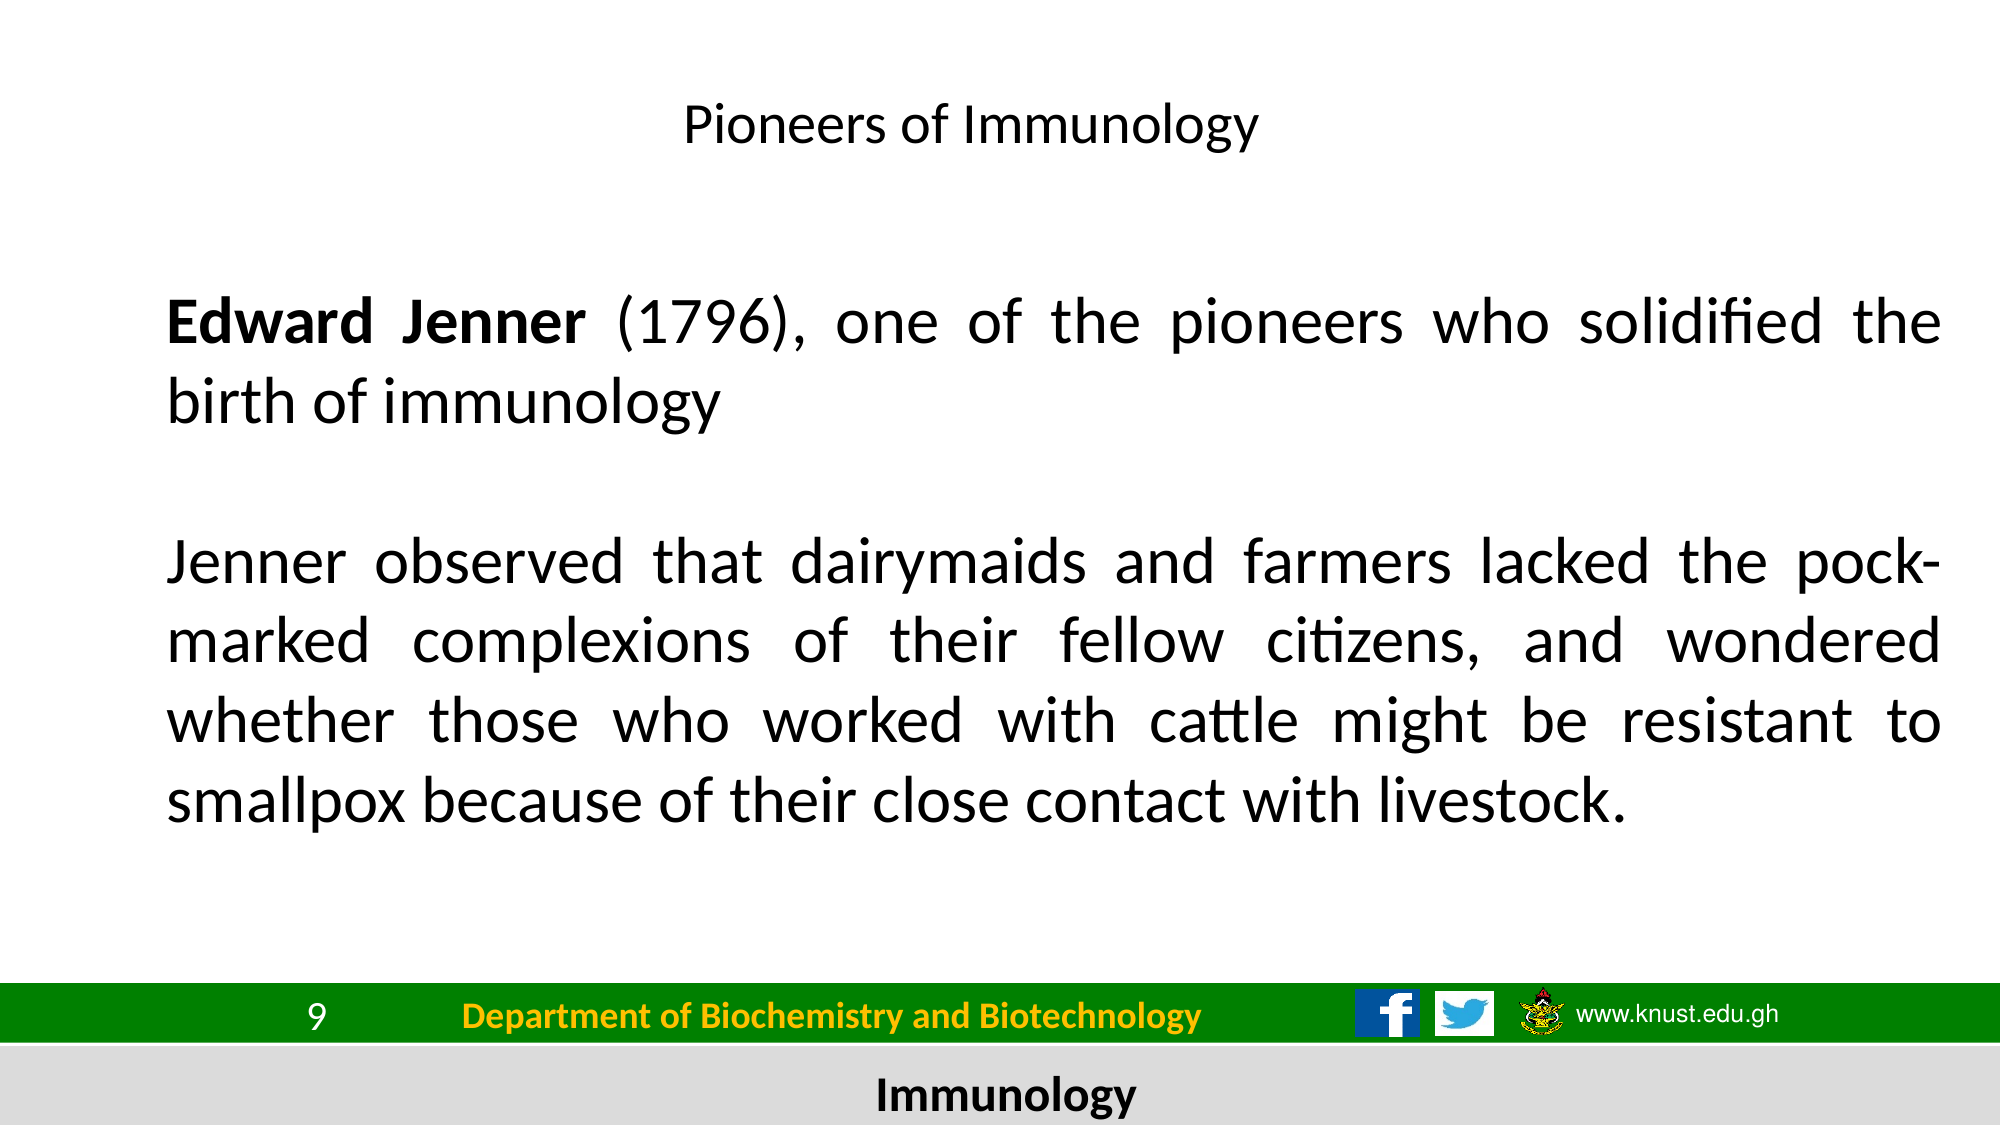

# Pioneers of Immunology

Edward Jenner (1796), one of the pioneers who solidified the birth of immunology

Jenner observed that dairymaids and farmers lacked the pock-marked complexions of their fellow citizens, and wondered whether those who worked with cattle might be resistant to smallpox because of their close contact with livestock.

Department of Biochemistry and Biotechnology
9
Immunology